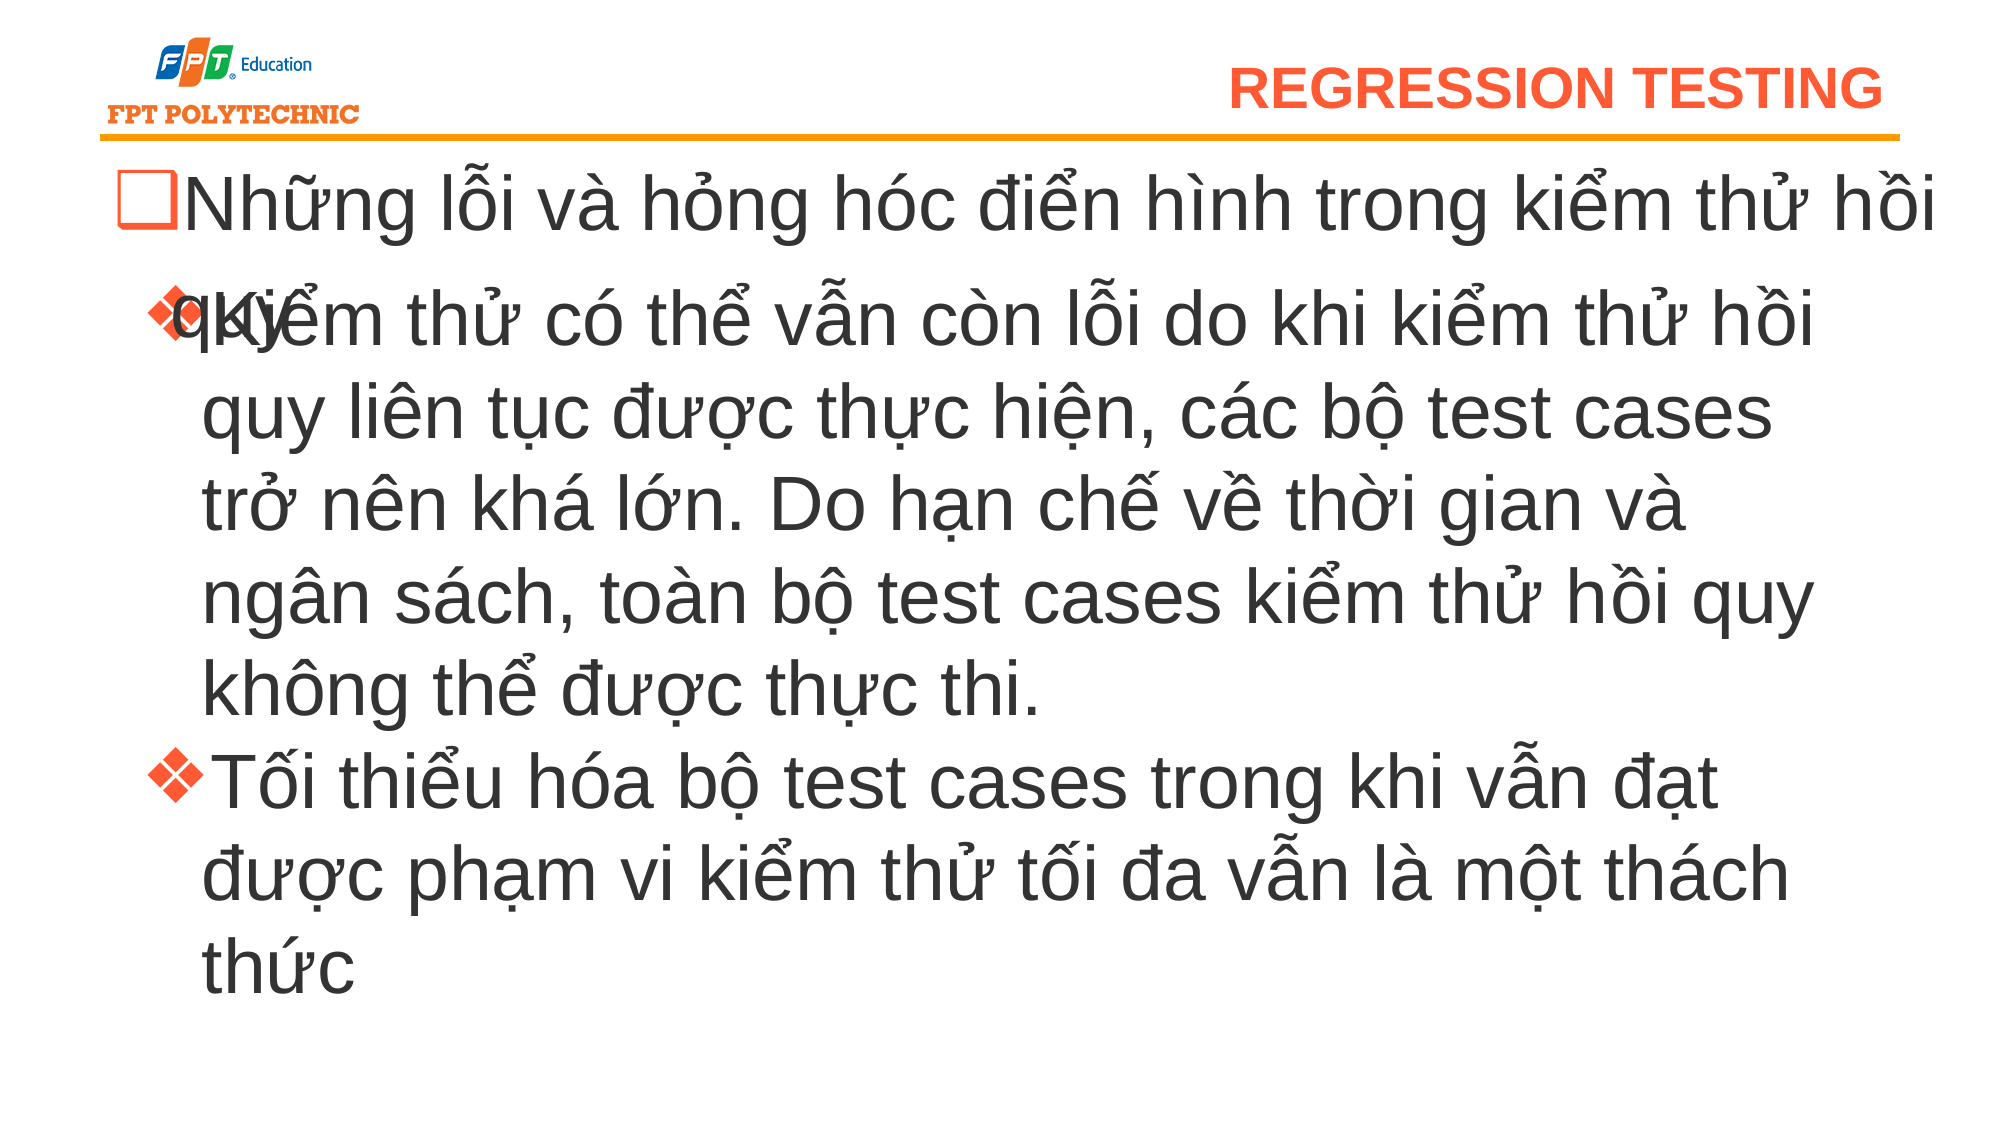

# regression testing
Những lỗi và hỏng hóc điển hình trong kiểm thử hồi quy
Kiểm thử có thể vẫn còn lỗi do khi kiểm thử hồi quy liên tục được thực hiện, các bộ test cases trở nên khá lớn. Do hạn chế về thời gian và ngân sách, toàn bộ test cases kiểm thử hồi quy không thể được thực thi.
Tối thiểu hóa bộ test cases trong khi vẫn đạt được phạm vi kiểm thử tối đa vẫn là một thách thức